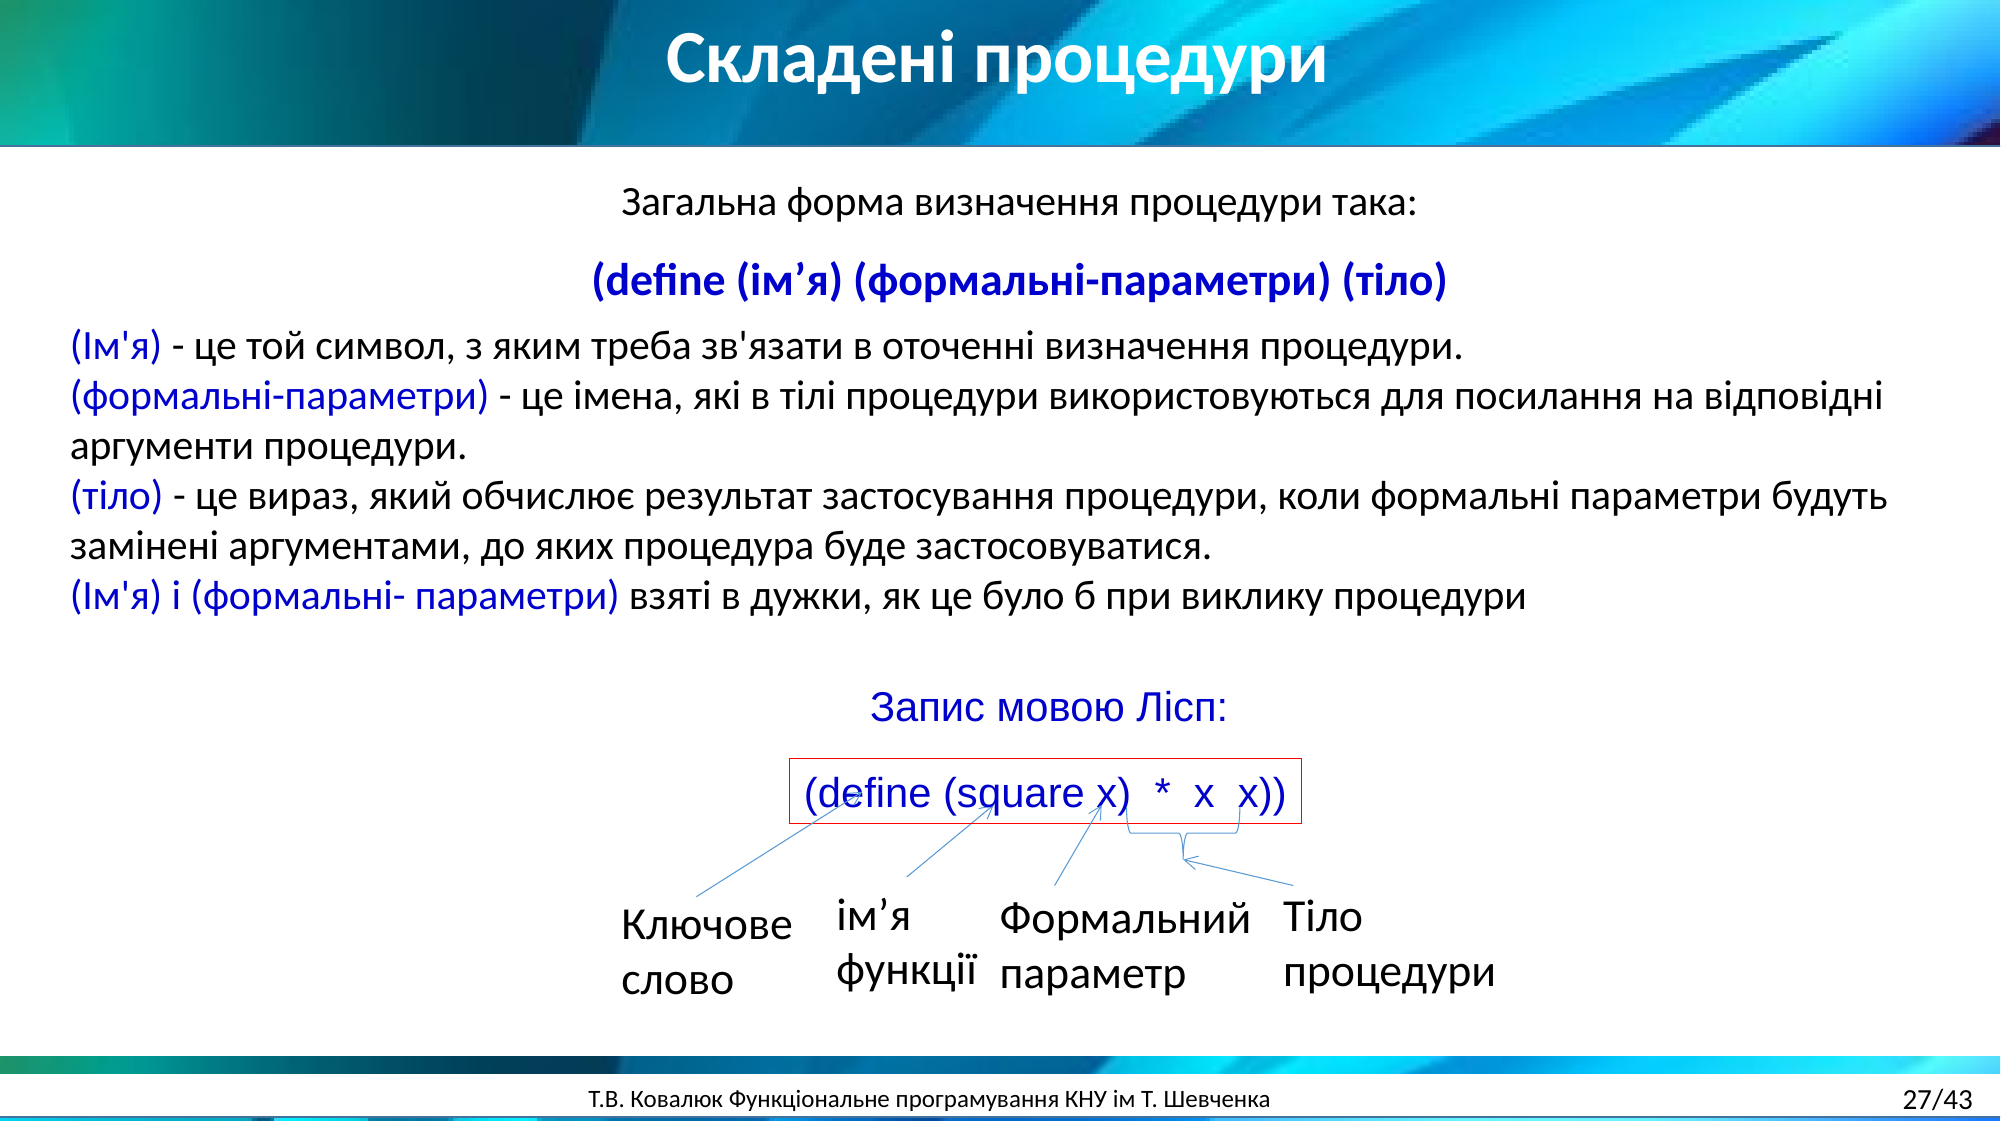

Складені процедури
Загальна форма визначення процедури така:

(define (ім’я) (формальні-параметри) (тіло)
(Ім'я) - це той символ, з яким треба зв'язати в оточенні визначення процедури.
(формальні-параметри) - це імена, які в тілі процедури використовуються для посилання на відповідні аргументи процедури.
(тіло) - це вираз, який обчислює результат застосування процедури, коли формальні параметри будуть замінені аргументами, до яких процедура буде застосовуватися.
(Ім'я) і (формальні- параметри) взяті в дужки, як це було б при виклику процедури
Запис мовою Лісп:
(define (square x)  *  x  x))

ім’я
функції
Тіло
процедури
Формальний
параметр
Ключове
слово
27/43